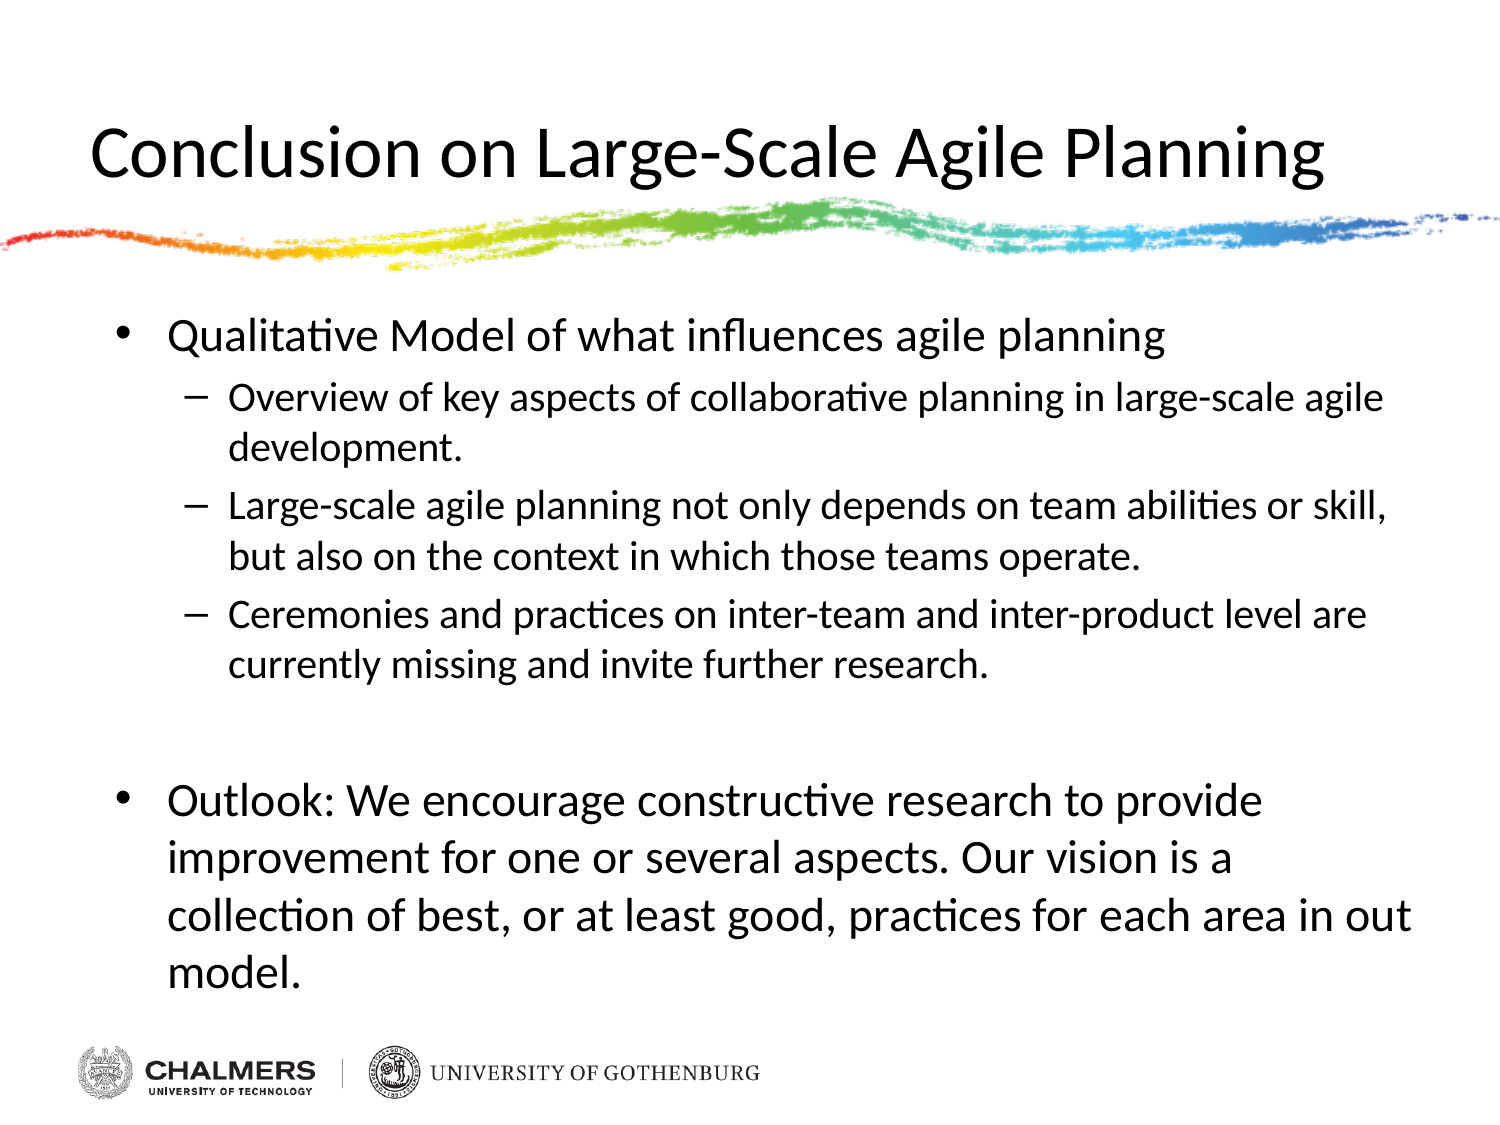

# Conclusion on Large-Scale Agile Planning
Qualitative Model of what influences agile planning
Overview of key aspects of collaborative planning in large-scale agile development.
Large-scale agile planning not only depends on team abilities or skill, but also on the context in which those teams operate.
Ceremonies and practices on inter-team and inter-product level are currently missing and invite further research.

Outlook: We encourage constructive research to provide improvement for one or several aspects. Our vision is a collection of best, or at least good, practices for each area in out model.